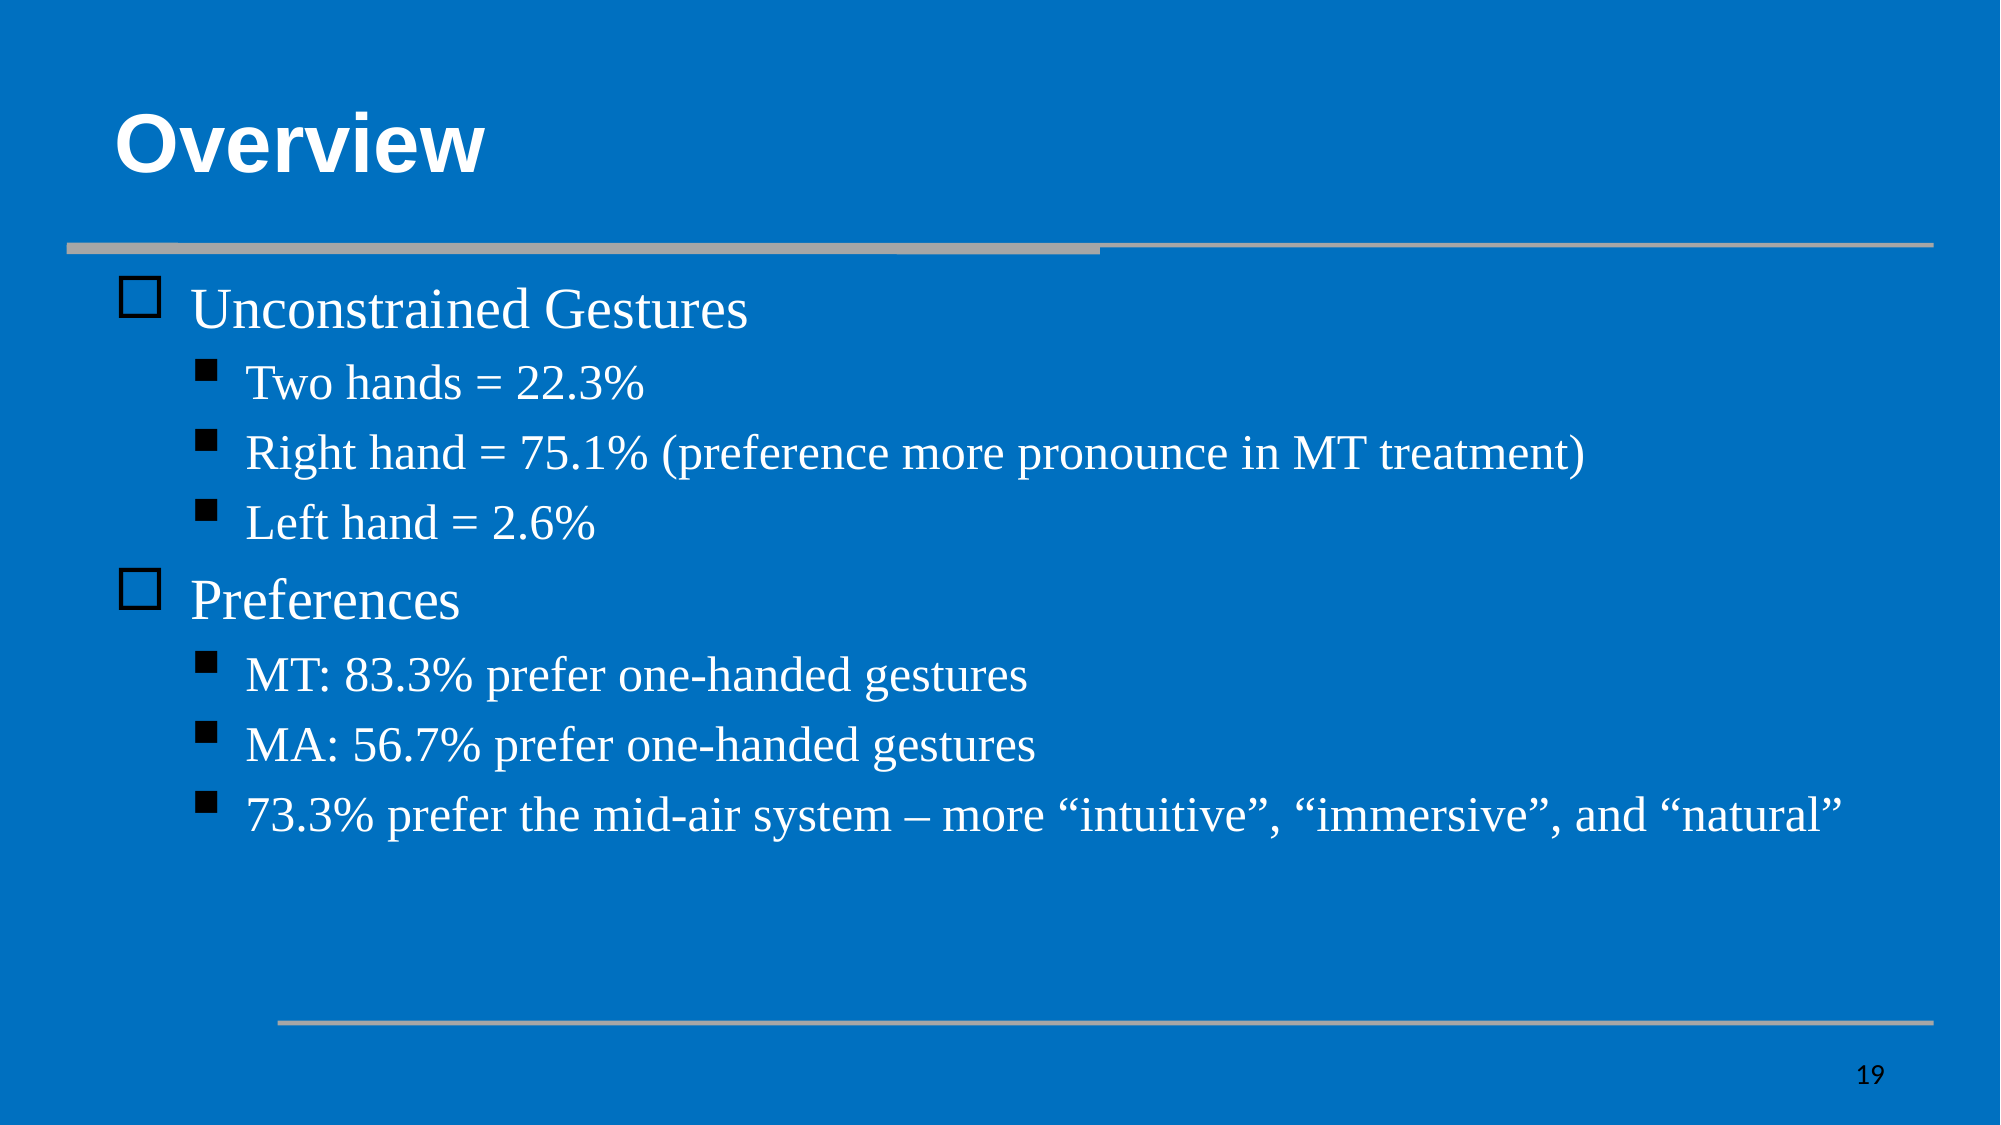

# Overview
Unconstrained Gestures
Two hands = 22.3%
Right hand = 75.1% (preference more pronounce in MT treatment)
Left hand = 2.6%
Preferences
MT: 83.3% prefer one-handed gestures
MA: 56.7% prefer one-handed gestures
73.3% prefer the mid-air system – more “intuitive”, “immersive”, and “natural”

19